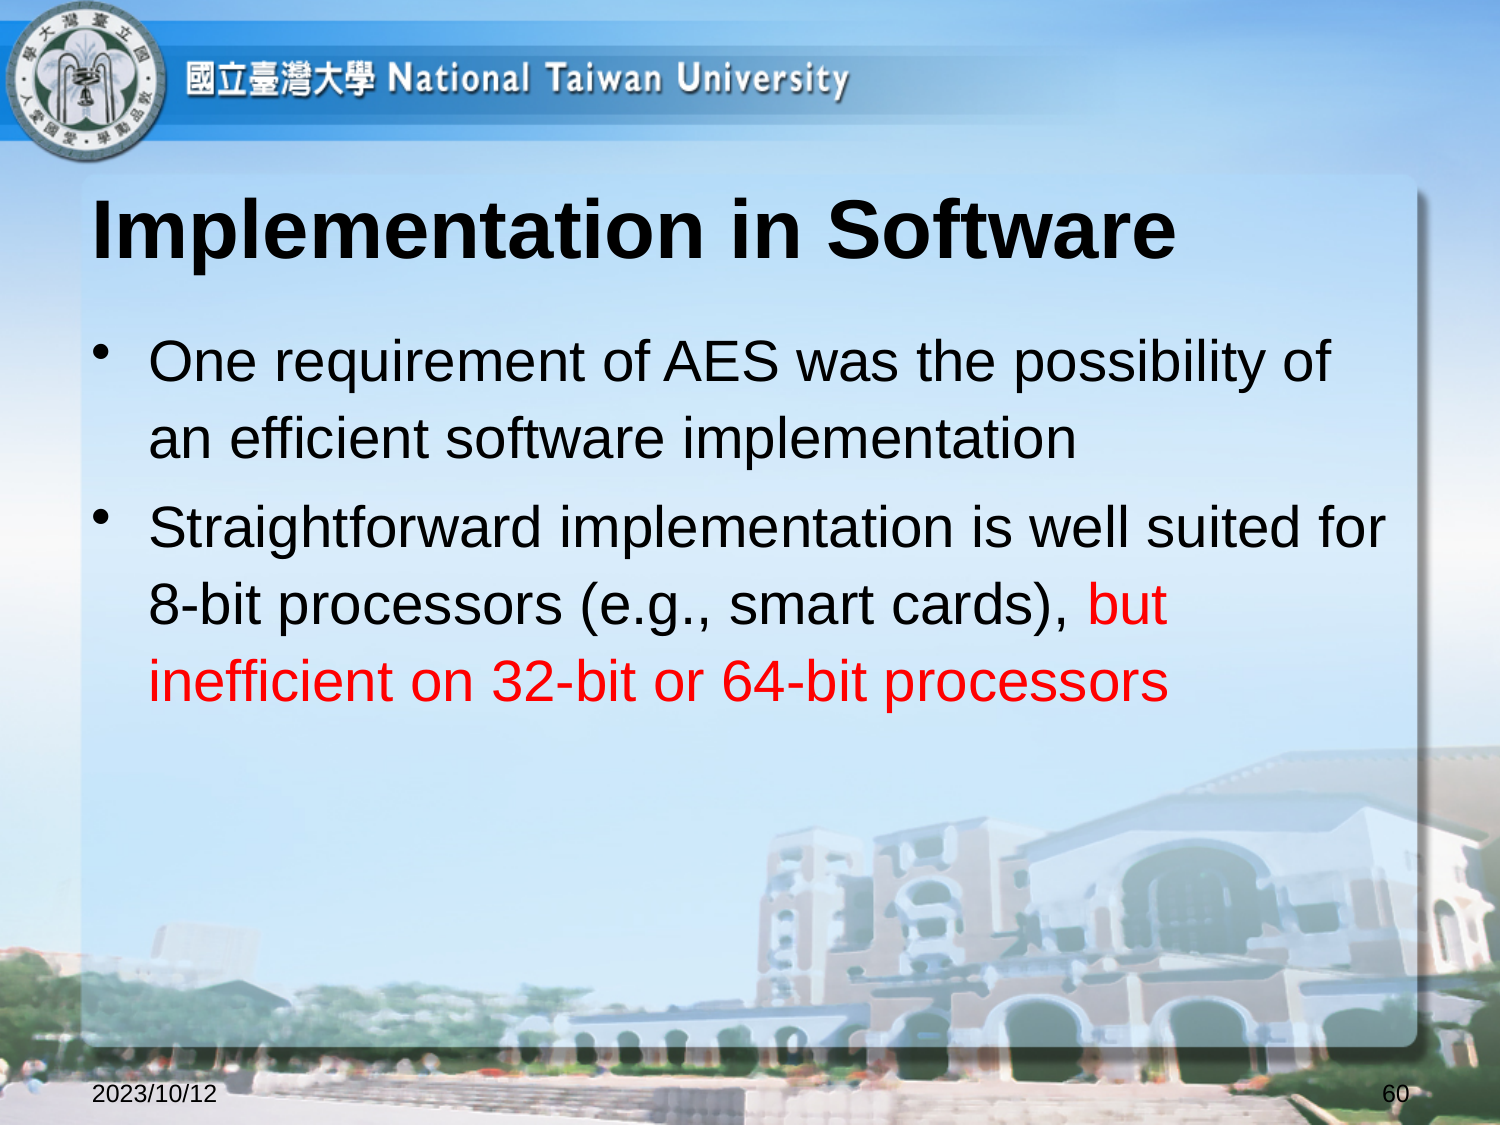

# Implementation in Software
One requirement of AES was the possibility of an efficient software implementation
Straightforward implementation is well suited for 8-bit processors (e.g., smart cards), but inefficient on 32-bit or 64-bit processors
2023/10/12
60